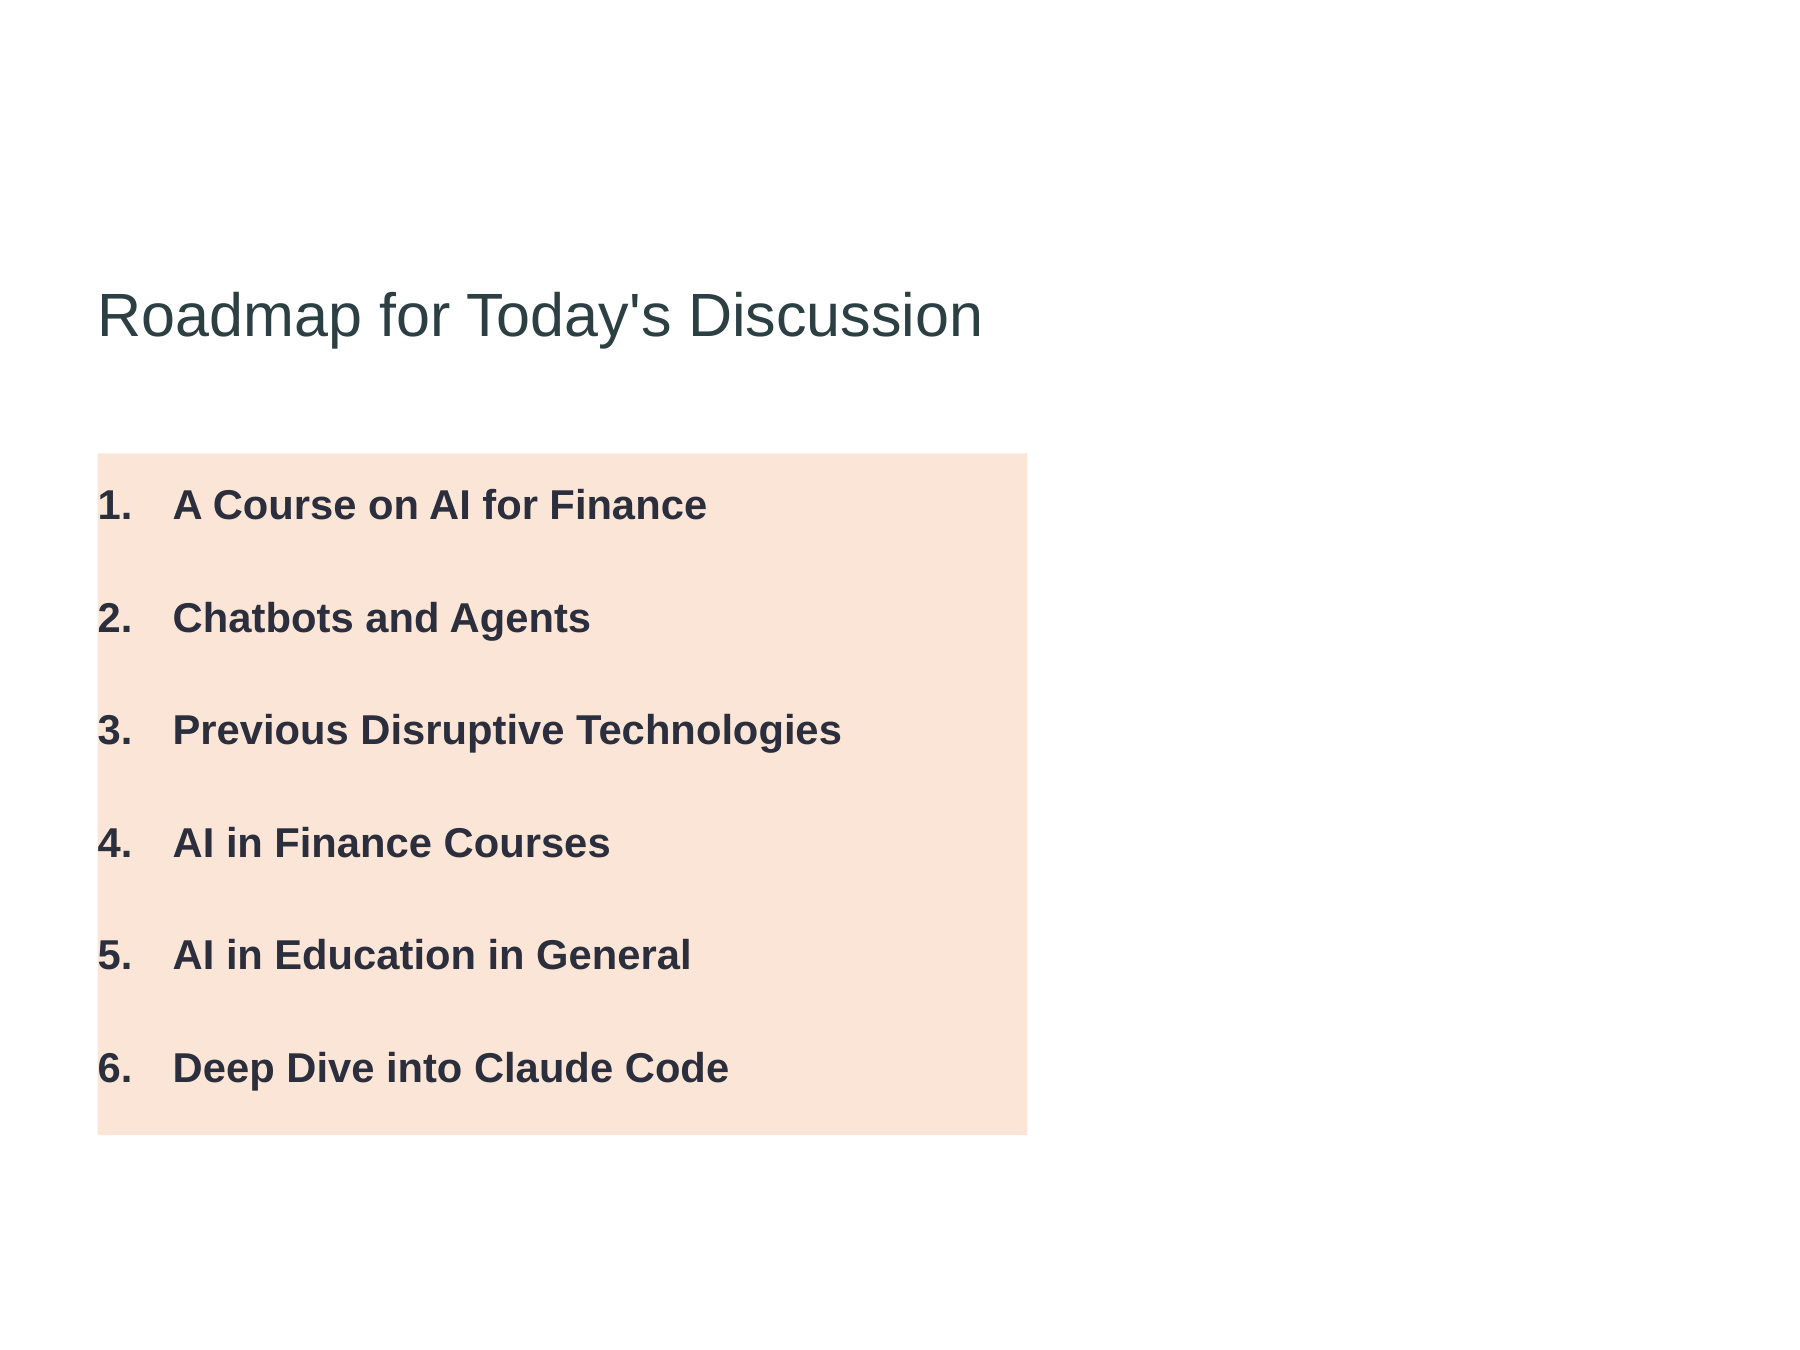

Roadmap for Today's Discussion

A Course on AI for Finance

Chatbots and Agents

Previous Disruptive Technologies

AI in Finance Courses

AI in Education in General

Deep Dive into Claude Code